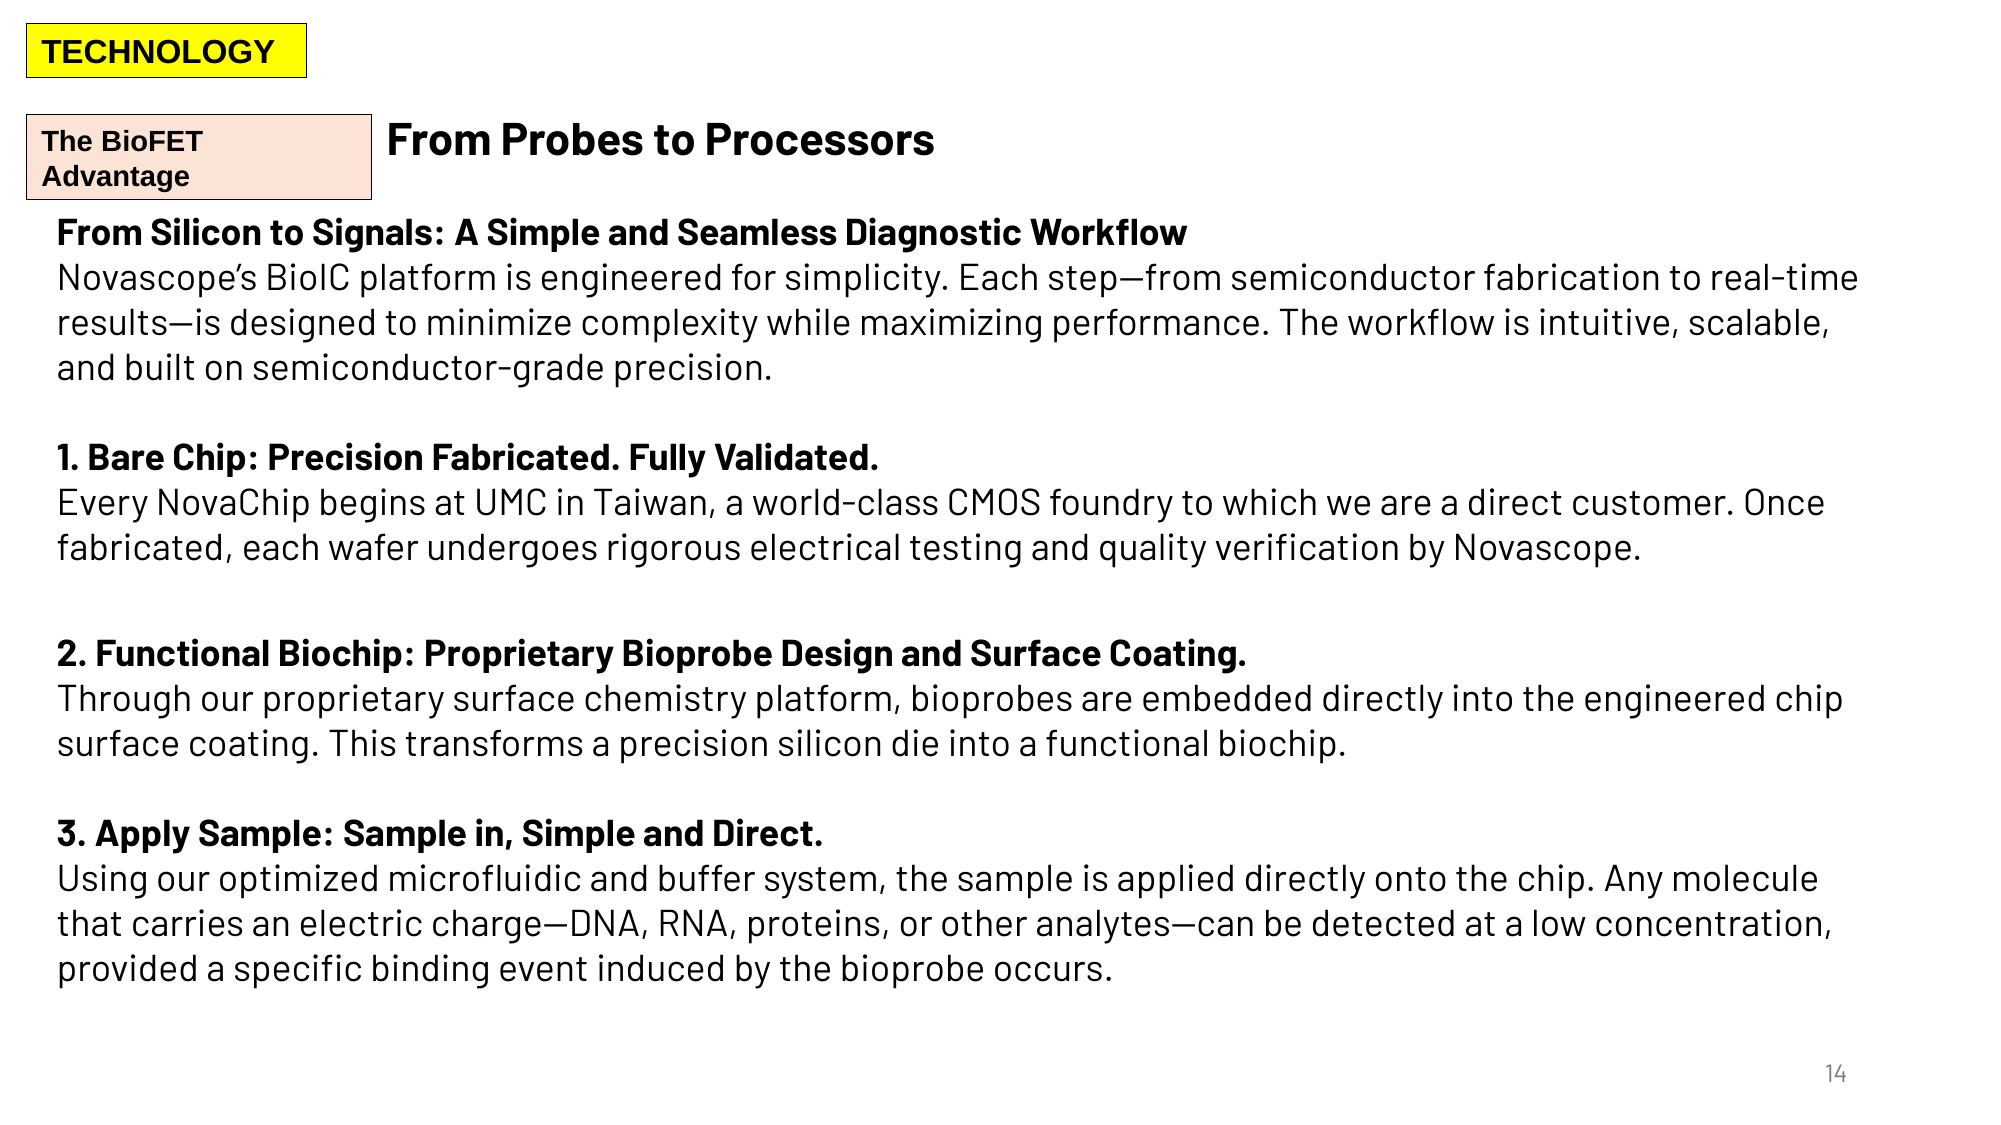

TECHNOLOGY
From Probes to Processors
The BioFET Advantage
From Silicon to Signals: A Simple and Seamless Diagnostic Workflow
Novascope’s BioIC platform is engineered for simplicity. Each step—from semiconductor fabrication to real-time results—is designed to minimize complexity while maximizing performance. The workflow is intuitive, scalable, and built on semiconductor-grade precision.

1. Bare Chip: Precision Fabricated. Fully Validated.
Every NovaChip begins at UMC in Taiwan, a world-class CMOS foundry to which we are a direct customer. Once fabricated, each wafer undergoes rigorous electrical testing and quality verification by Novascope.

2. Functional Biochip: Proprietary Bioprobe Design and Surface Coating.
Through our proprietary surface chemistry platform, bioprobes are embedded directly into the engineered chip surface coating. This transforms a precision silicon die into a functional biochip.

3. Apply Sample: Sample in, Simple and Direct.
Using our optimized microfluidic and buffer system, the sample is applied directly onto the chip. Any molecule that carries an electric charge—DNA, RNA, proteins, or other analytes—can be detected at a low concentration, provided a specific binding event induced by the bioprobe occurs.

14